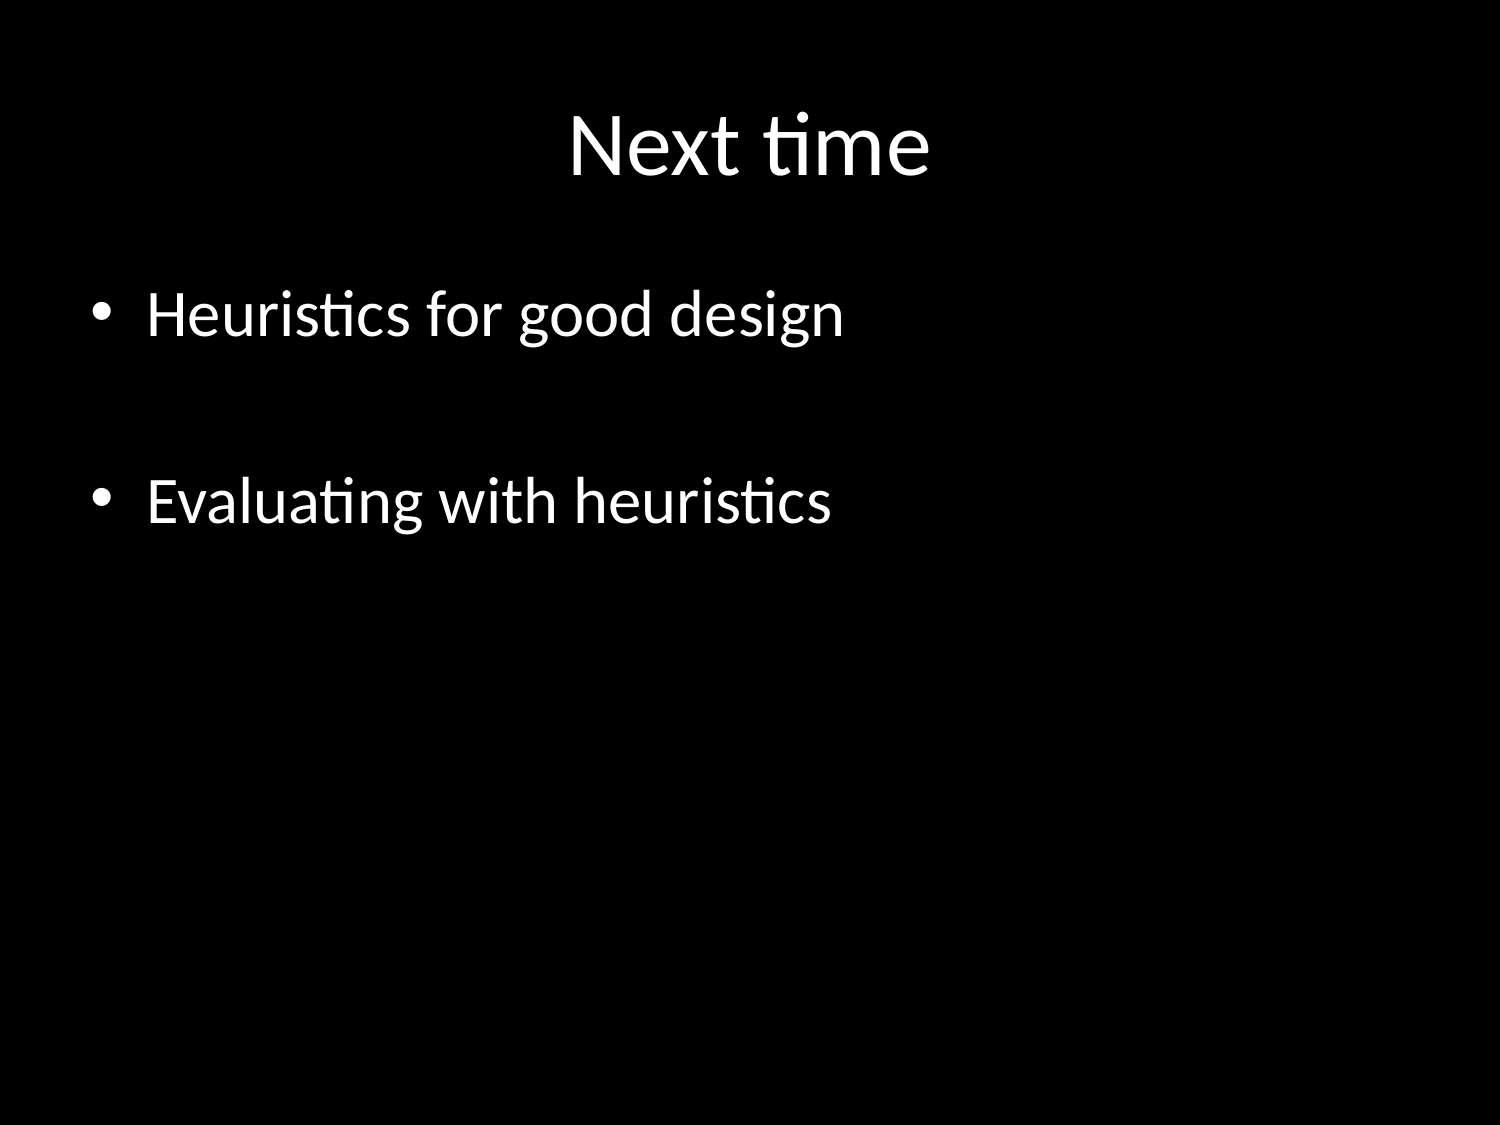

# Next time
Heuristics for good design

Evaluating with heuristics